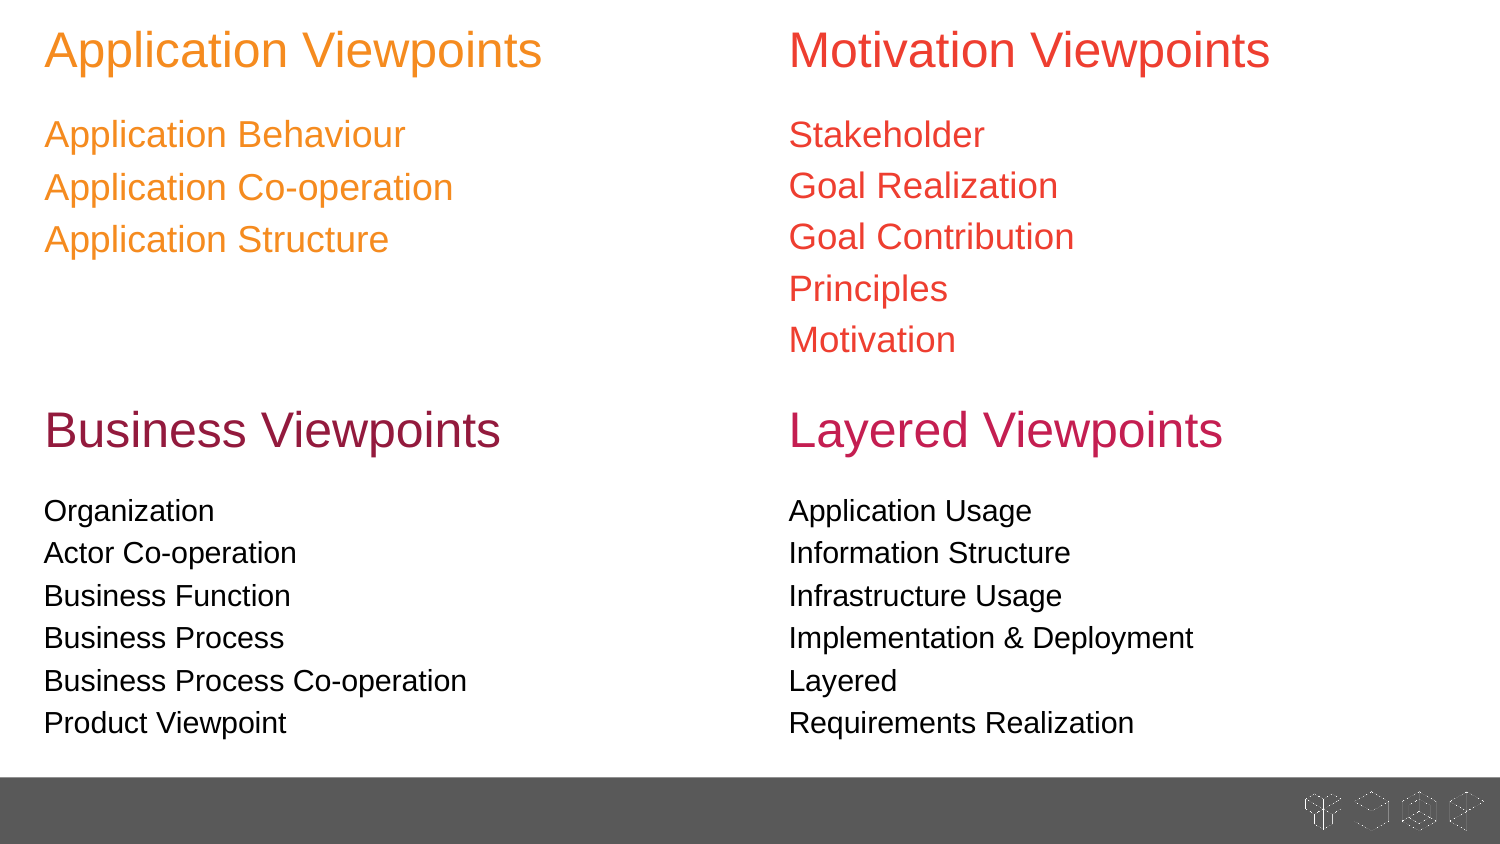

Application Viewpoints
Motivation Viewpoints
Application Behaviour
Application Co-operation
Application Structure
Stakeholder
Goal Realization
Goal Contribution
Principles
Motivation
Business Viewpoints
Layered Viewpoints
Organization
Actor Co-operation
Business Function
Business Process
Business Process Co-operation
Product Viewpoint
Application Usage
Information Structure
Infrastructure Usage
Implementation & Deployment
Layered
Requirements Realization